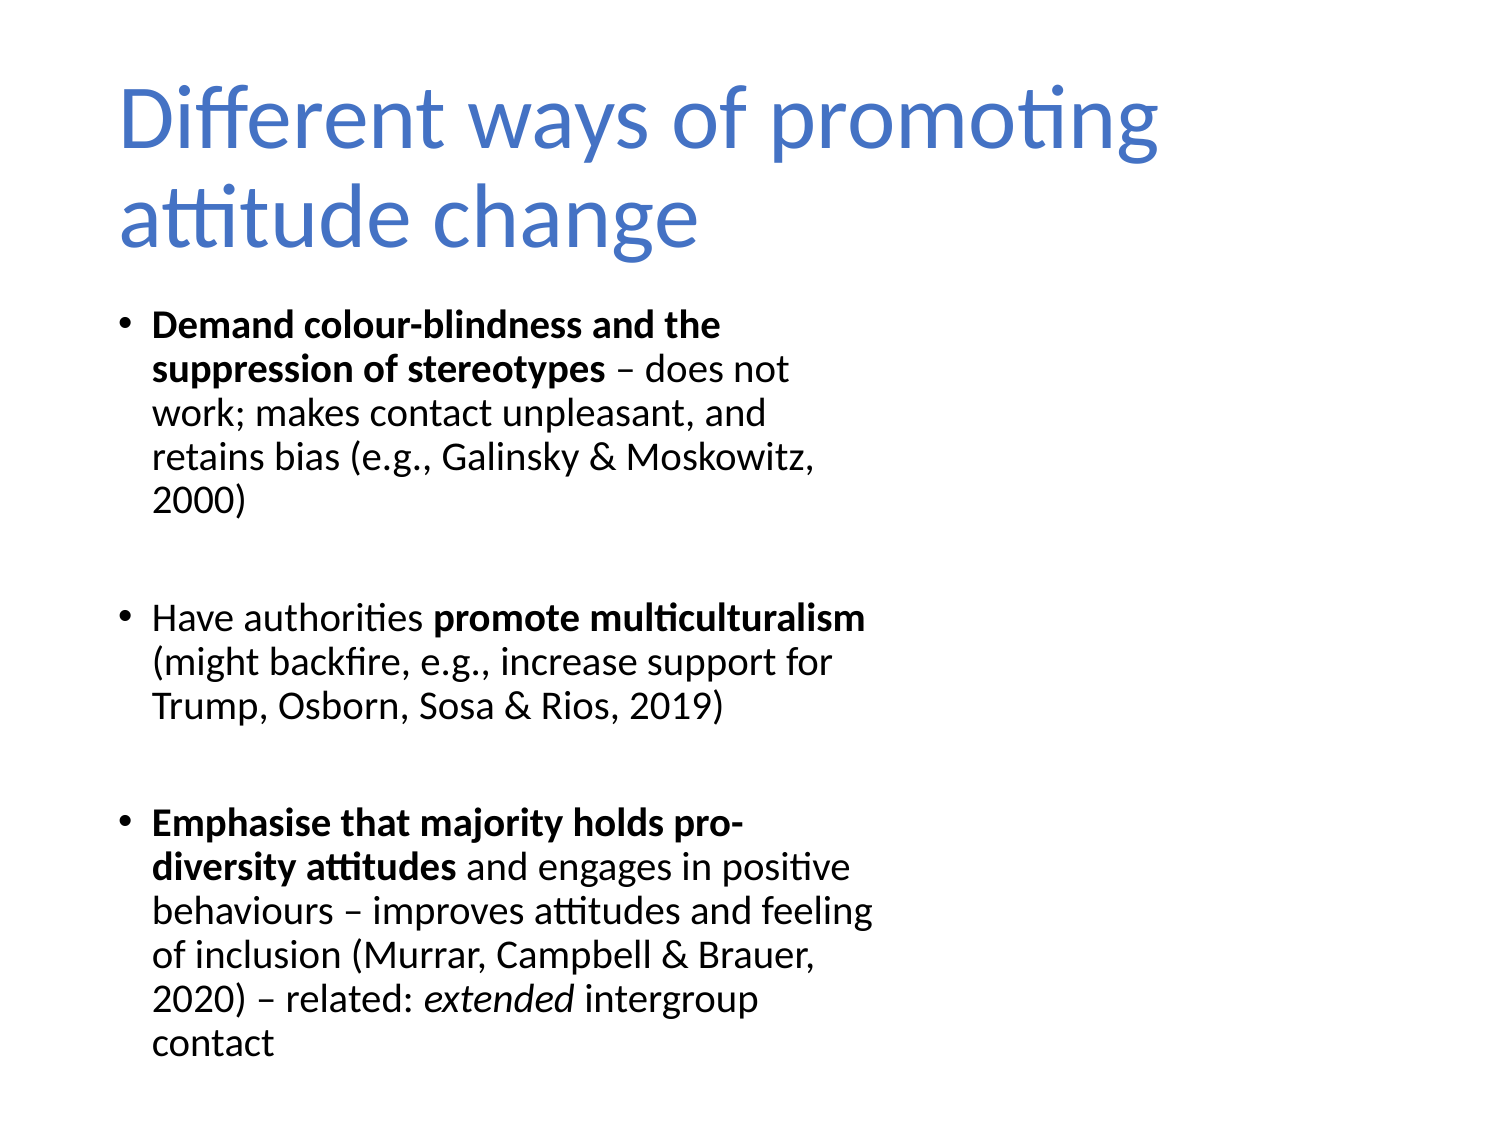

# Different ways of promoting attitude change
Demand colour-blindness and the suppression of stereotypes – does not work; makes contact unpleasant, and retains bias (e.g., Galinsky & Moskowitz, 2000)

Have authorities promote multiculturalism (might backfire, e.g., increase support for Trump, Osborn, Sosa & Rios, 2019)

Emphasise that majority holds pro-diversity attitudes and engages in positive behaviours – improves attitudes and feeling of inclusion (Murrar, Campbell & Brauer, 2020) – related: extended intergroup contact